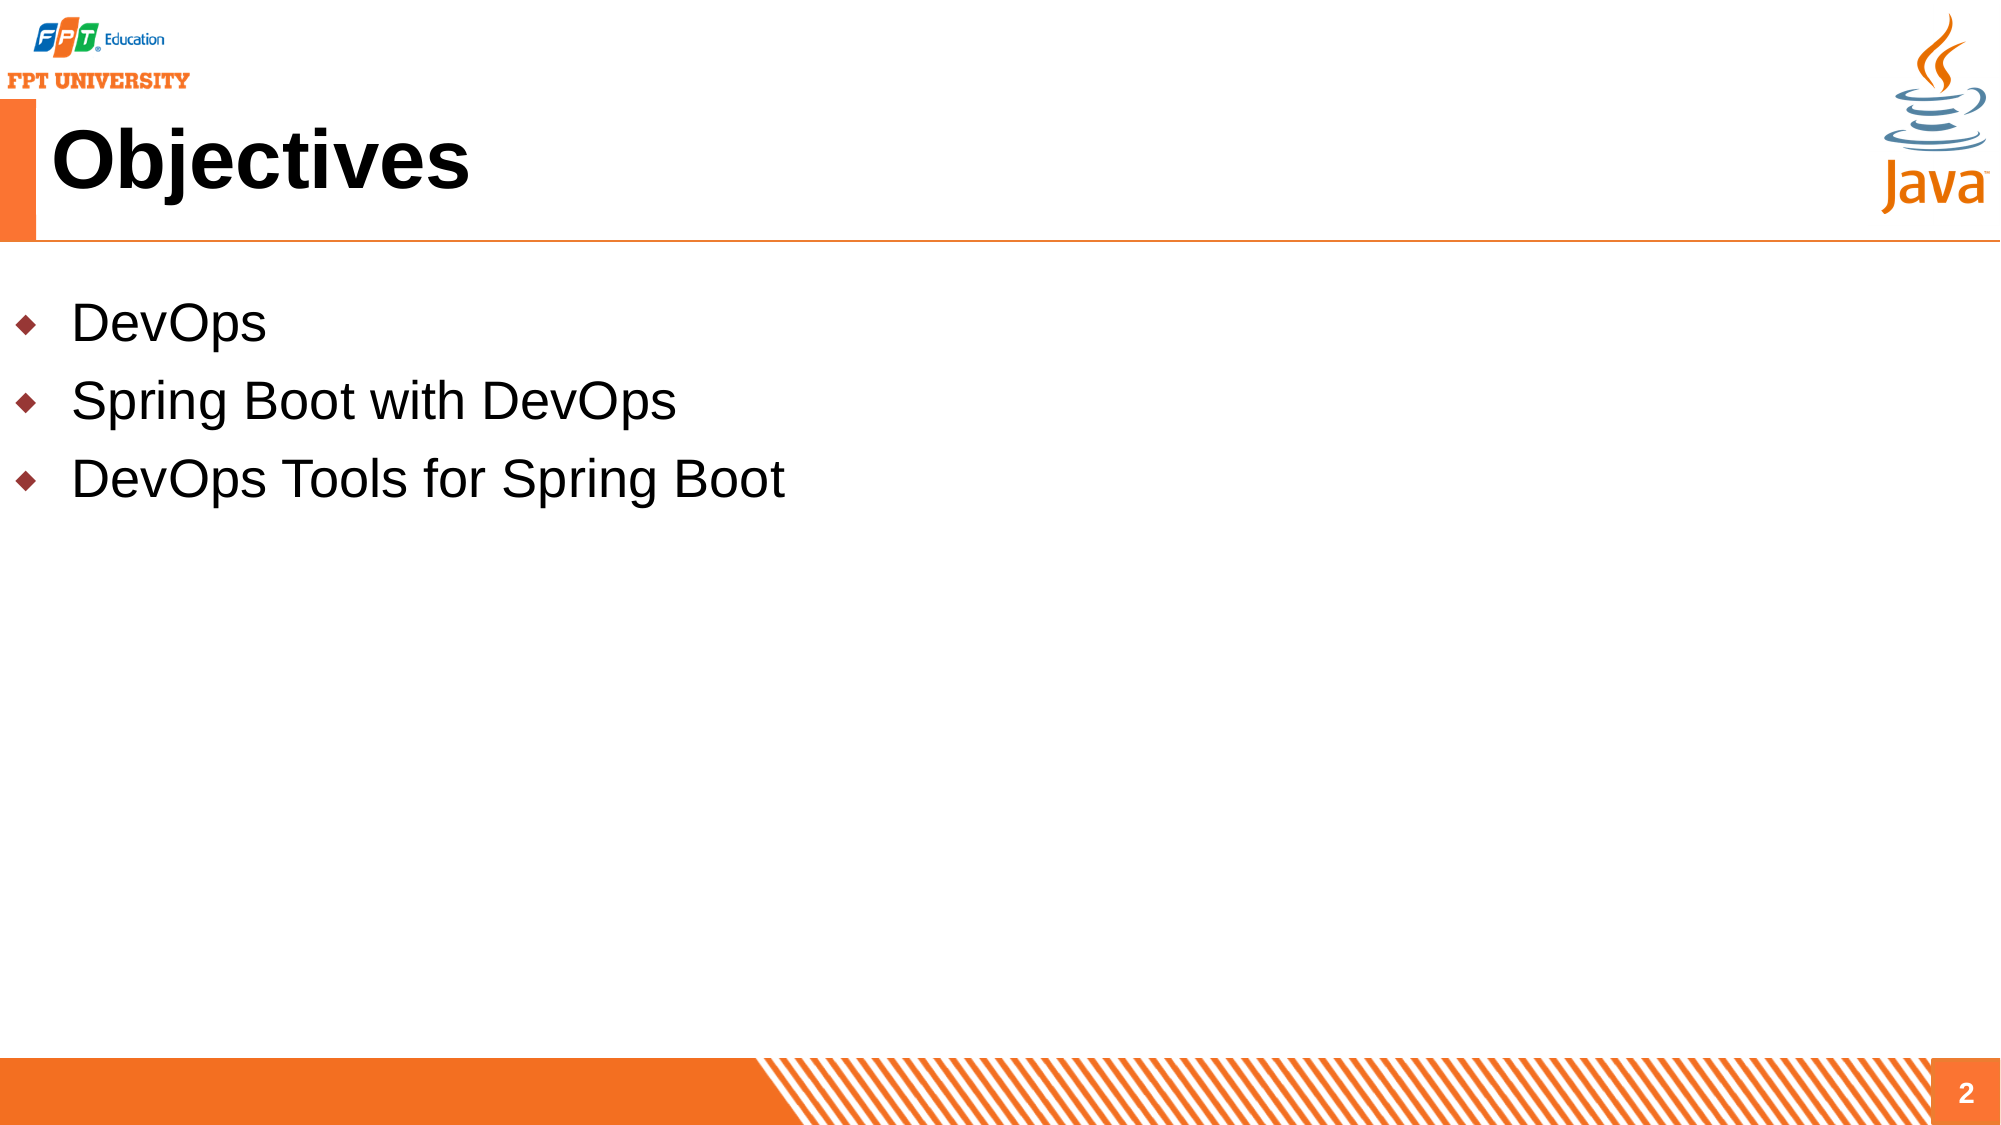

# Objectives
DevOps
Spring Boot with DevOps
DevOps Tools for Spring Boot

2